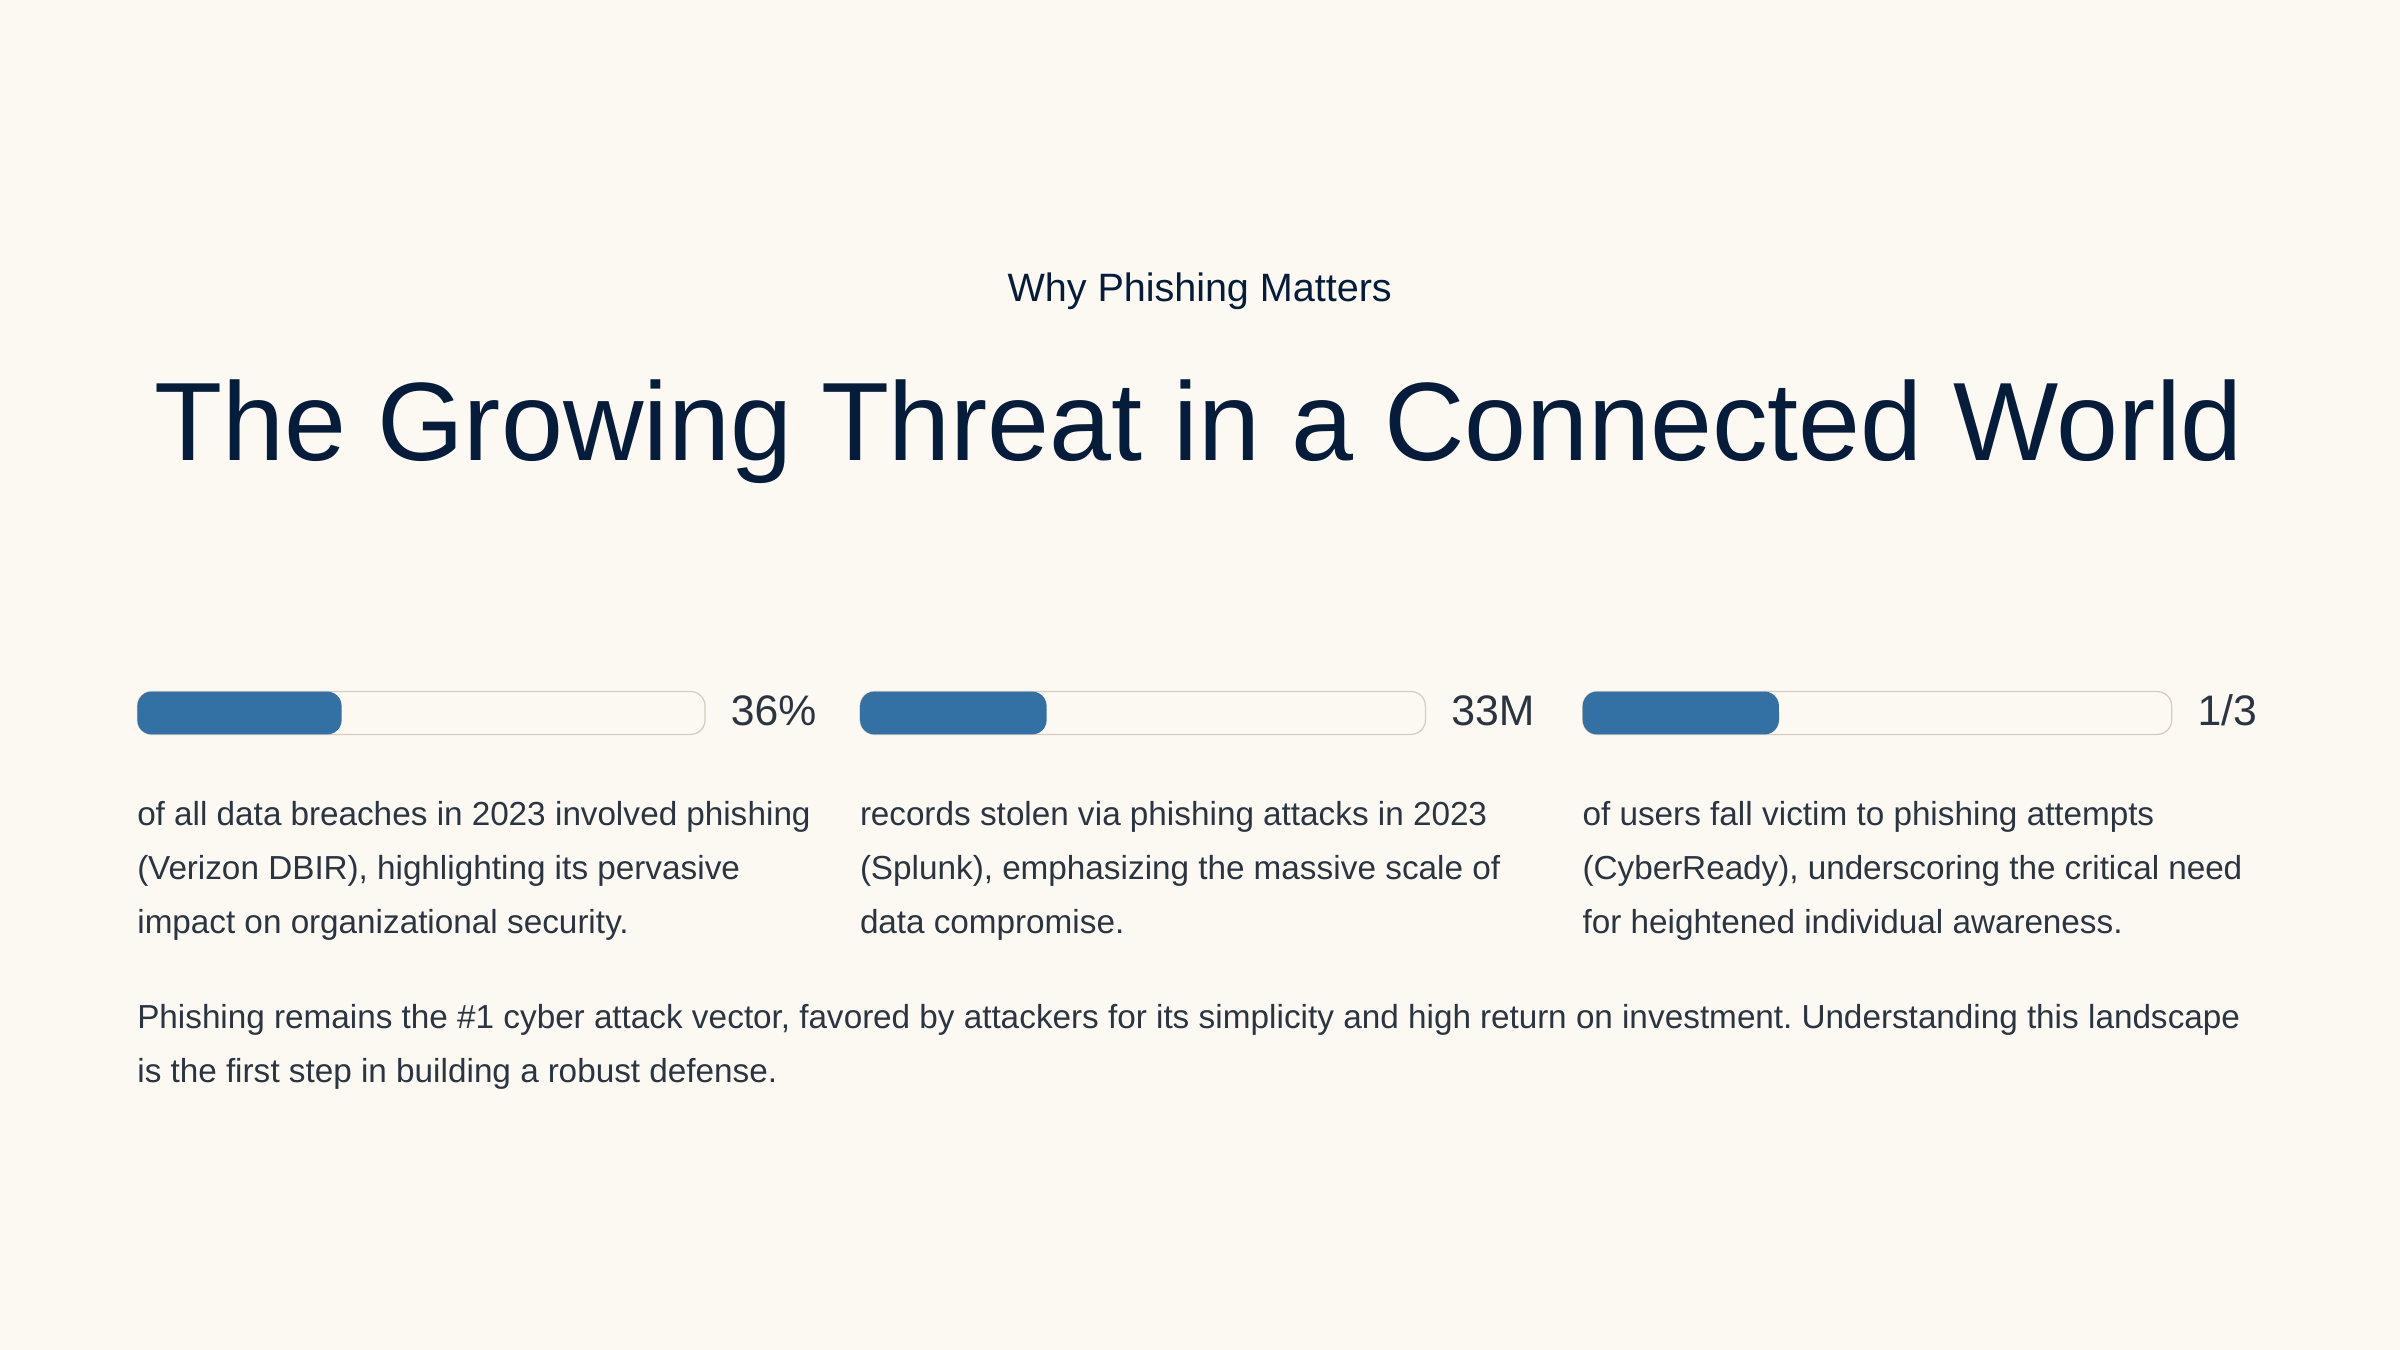

Why Phishing Matters
The Growing Threat in a Connected World

36%

33M

1/3
of all data breaches in 2023 involved phishing (Verizon DBIR), highlighting its pervasive impact on organizational security.
records stolen via phishing attacks in 2023 (Splunk), emphasizing the massive scale of data compromise.
of users fall victim to phishing attempts (CyberReady), underscoring the critical need for heightened individual awareness.
Phishing remains the #1 cyber attack vector, favored by attackers for its simplicity and high return on investment. Understanding this landscape is the first step in building a robust defense.